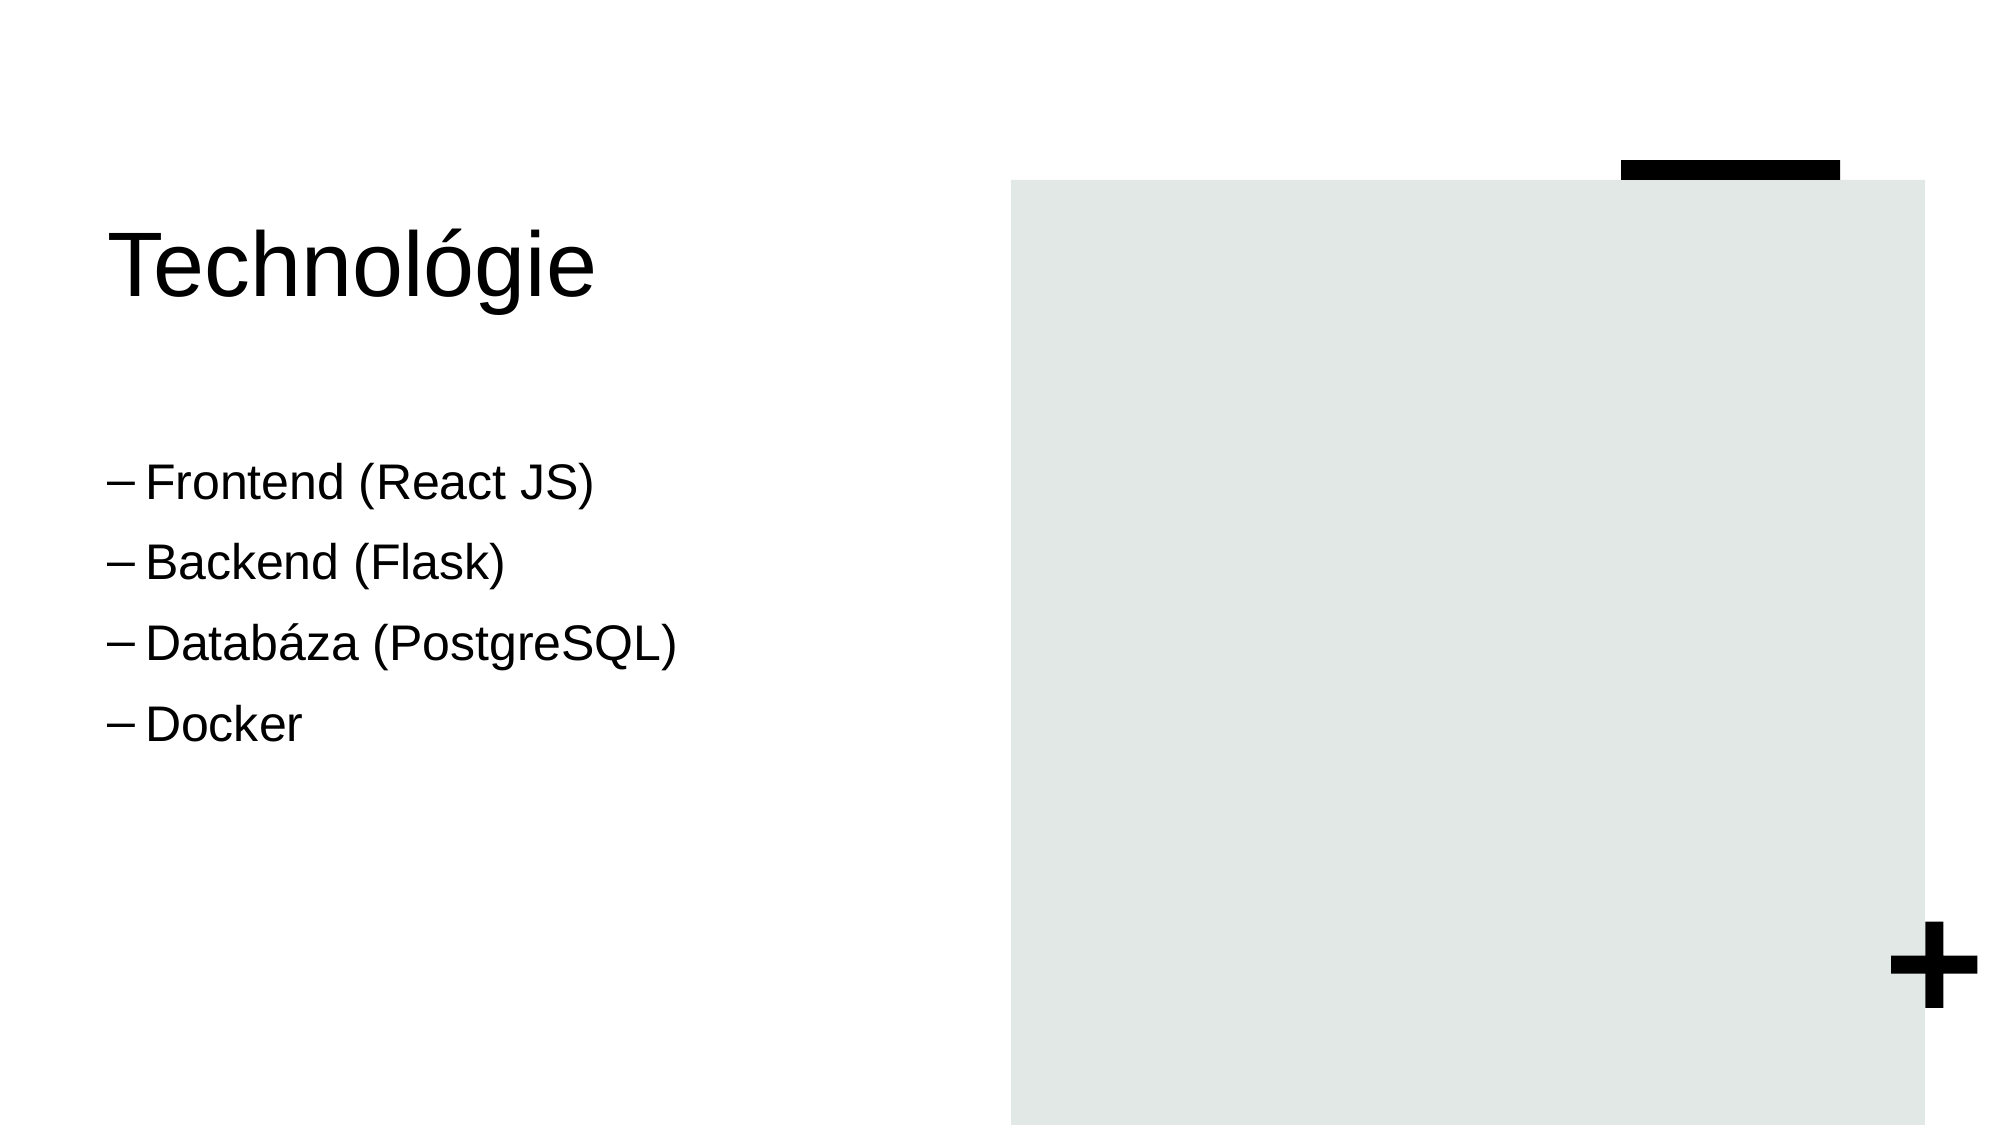

# Technológie
Frontend (React JS)
Backend (Flask)
Databáza (PostgreSQL)
Docker